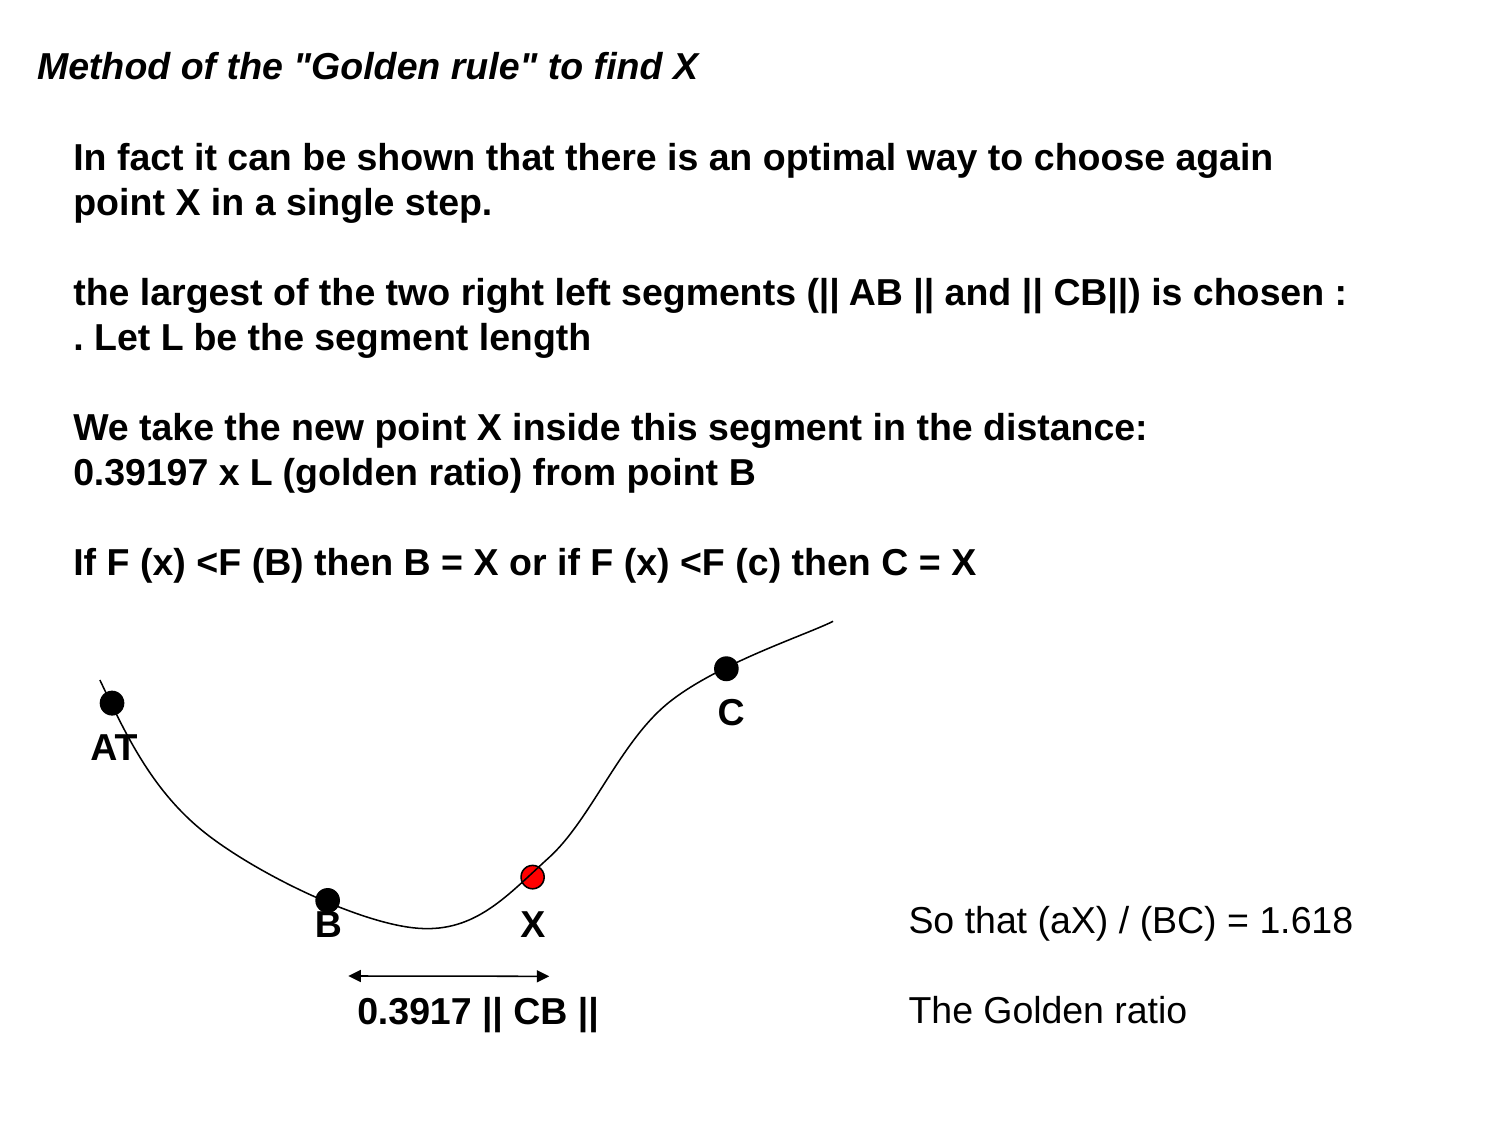

Method of the "Golden rule" to find X
In fact it can be shown that there is an optimal way to choose again
point X in a single step.

the largest of the two right left segments (|| AB || and || CB||) is chosen :
. Let L be the segment length

We take the new point X inside this segment in the distance:
0.39197 x L (golden ratio) from point B

If F (x) <F (B) then B = X or if F (x) <F (c) then C = X

C

AT

B
X
So that (aX) / (BC) = 1.618

The Golden ratio

0.3917 || CB ||